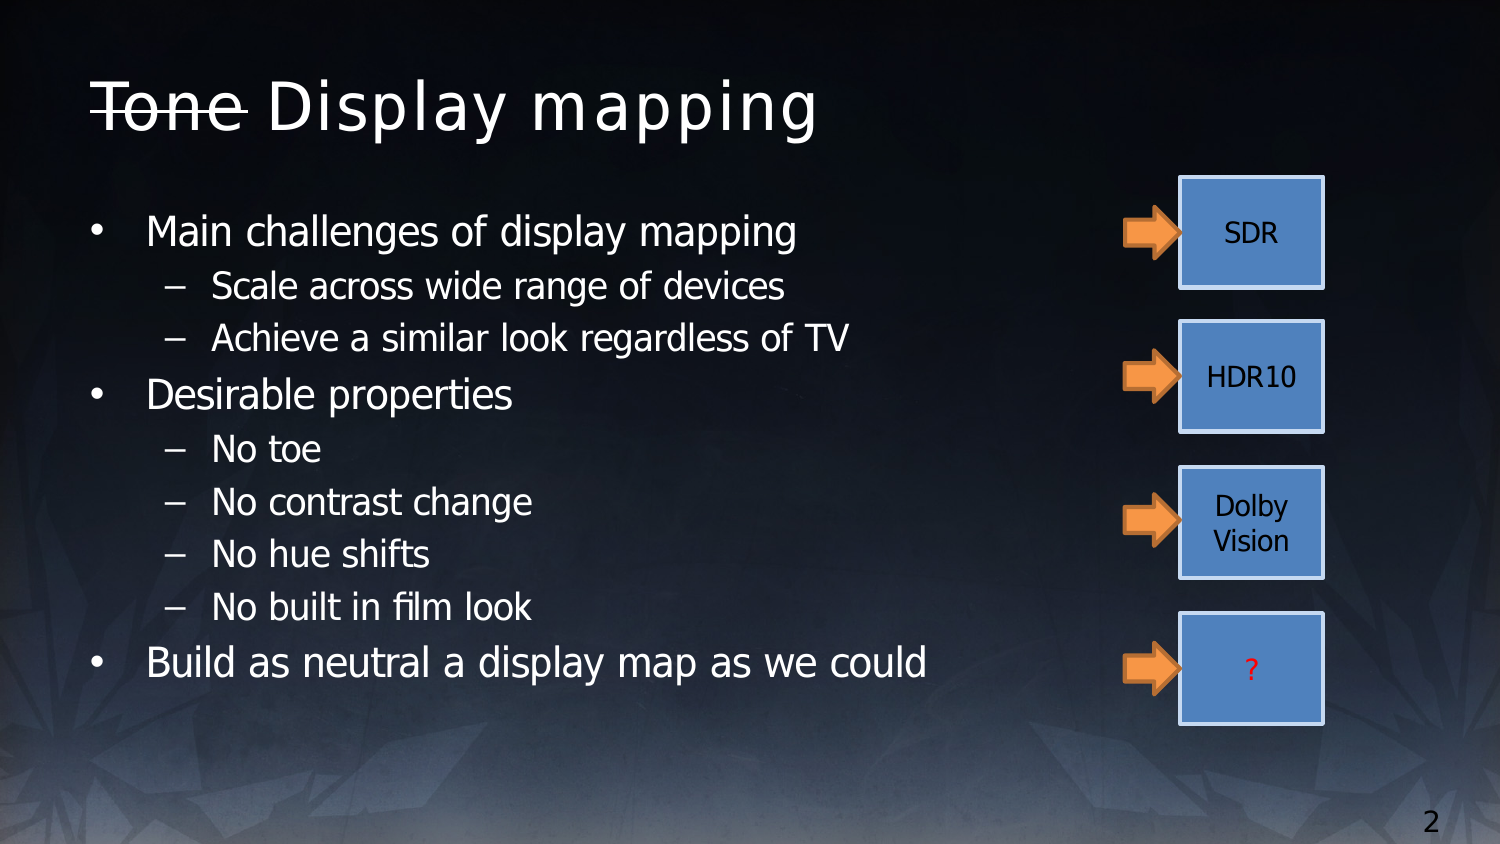

# Tone Display mapping
SDR
Main challenges of display mapping
Scale across wide range of devices
Achieve a similar look regardless of TV
Desirable properties
No toe
No contrast change
No hue shifts
No built in film look
Build as neutral a display map as we could

HDR10

Dolby Vision

?

2